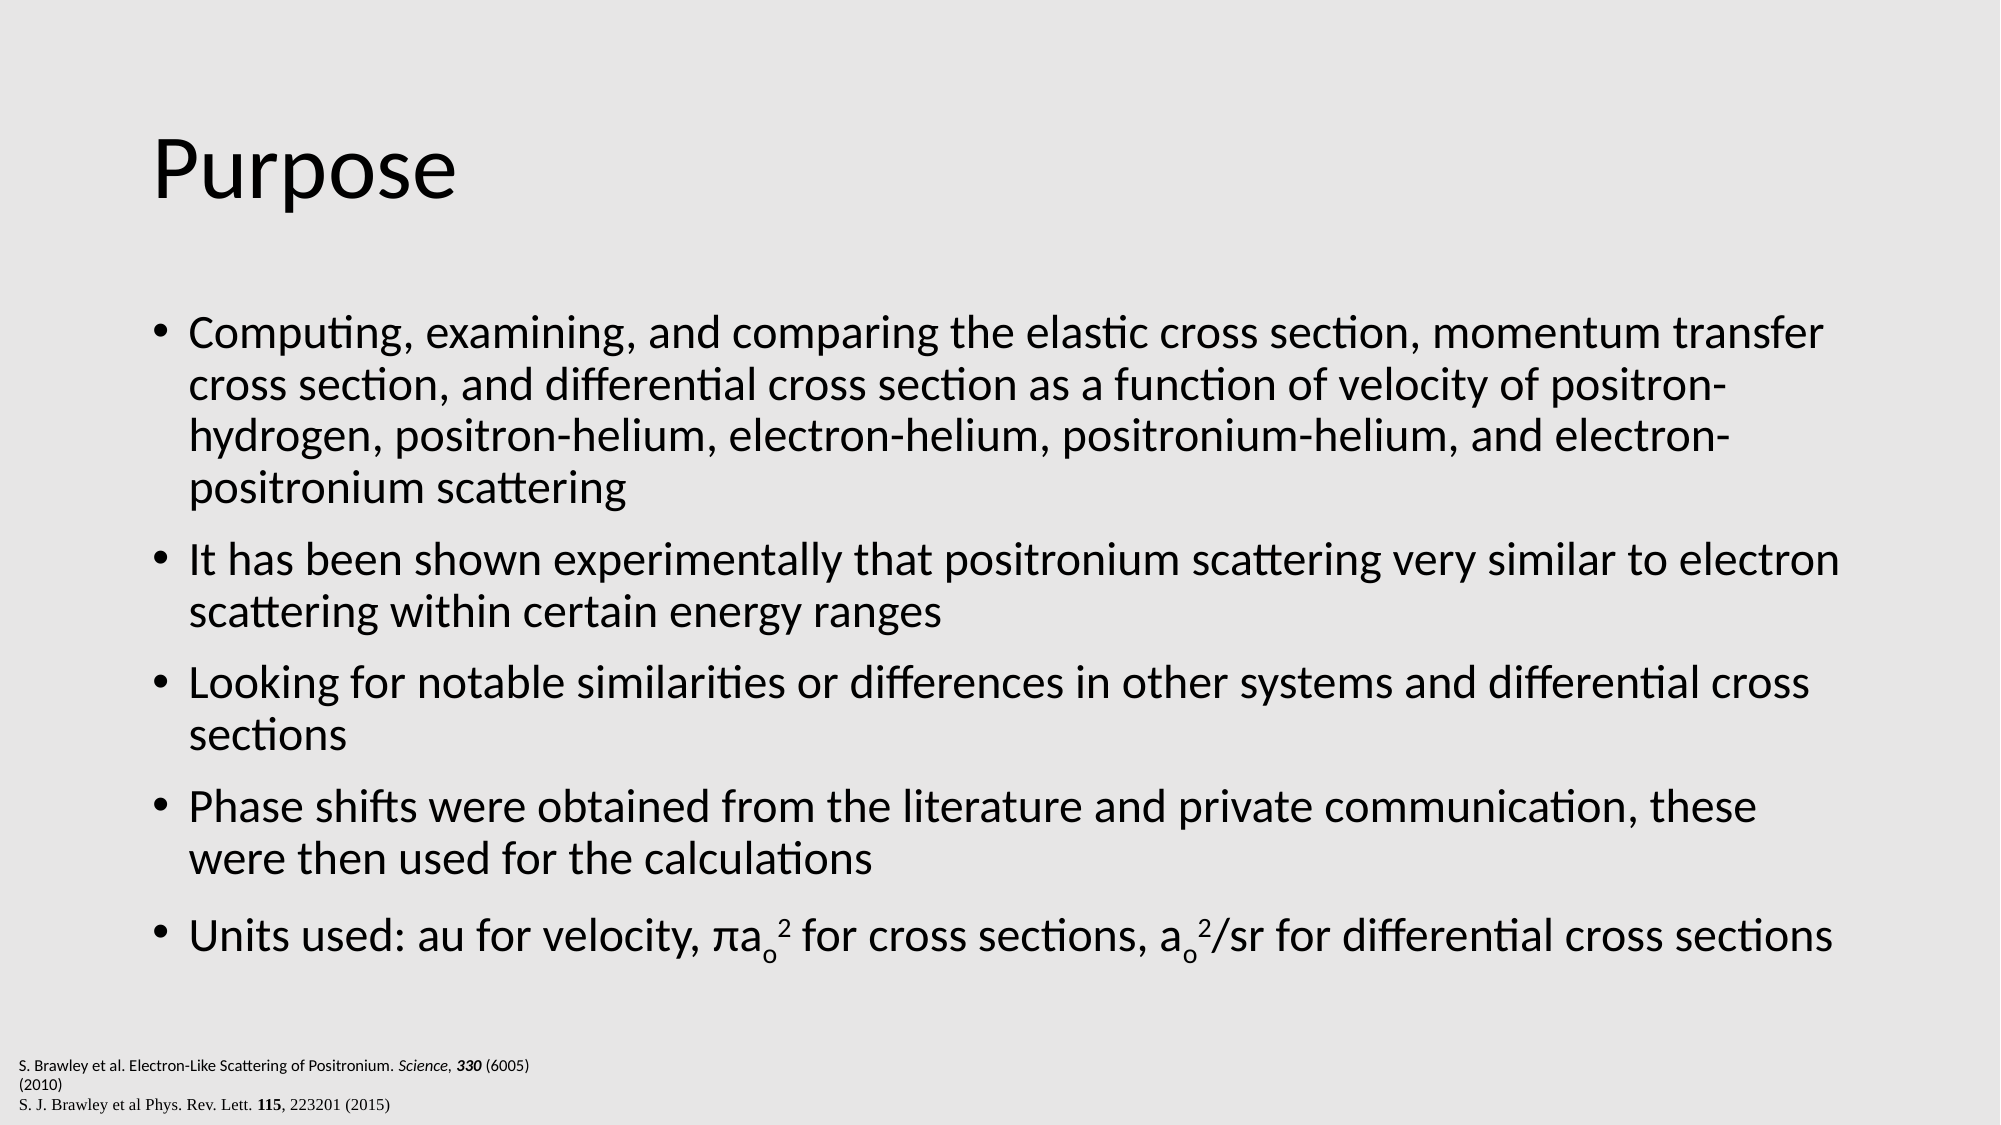

# Purpose
Computing, examining, and comparing the elastic cross section, momentum transfer cross section, and differential cross section as a function of velocity of positron-hydrogen, positron-helium, electron-helium, positronium-helium, and electron-positronium scattering
It has been shown experimentally that positronium scattering very similar to electron scattering within certain energy ranges
Looking for notable similarities or differences in other systems and differential cross sections
Phase shifts were obtained from the literature and private communication, these were then used for the calculations
Units used: au for velocity, πao2 for cross sections, ao2/sr for differential cross sections
S. Brawley et al. Electron-Like Scattering of Positronium. Science, 330 (6005) (2010)
S. J. Brawley et al Phys. Rev. Lett. 115, 223201 (2015)